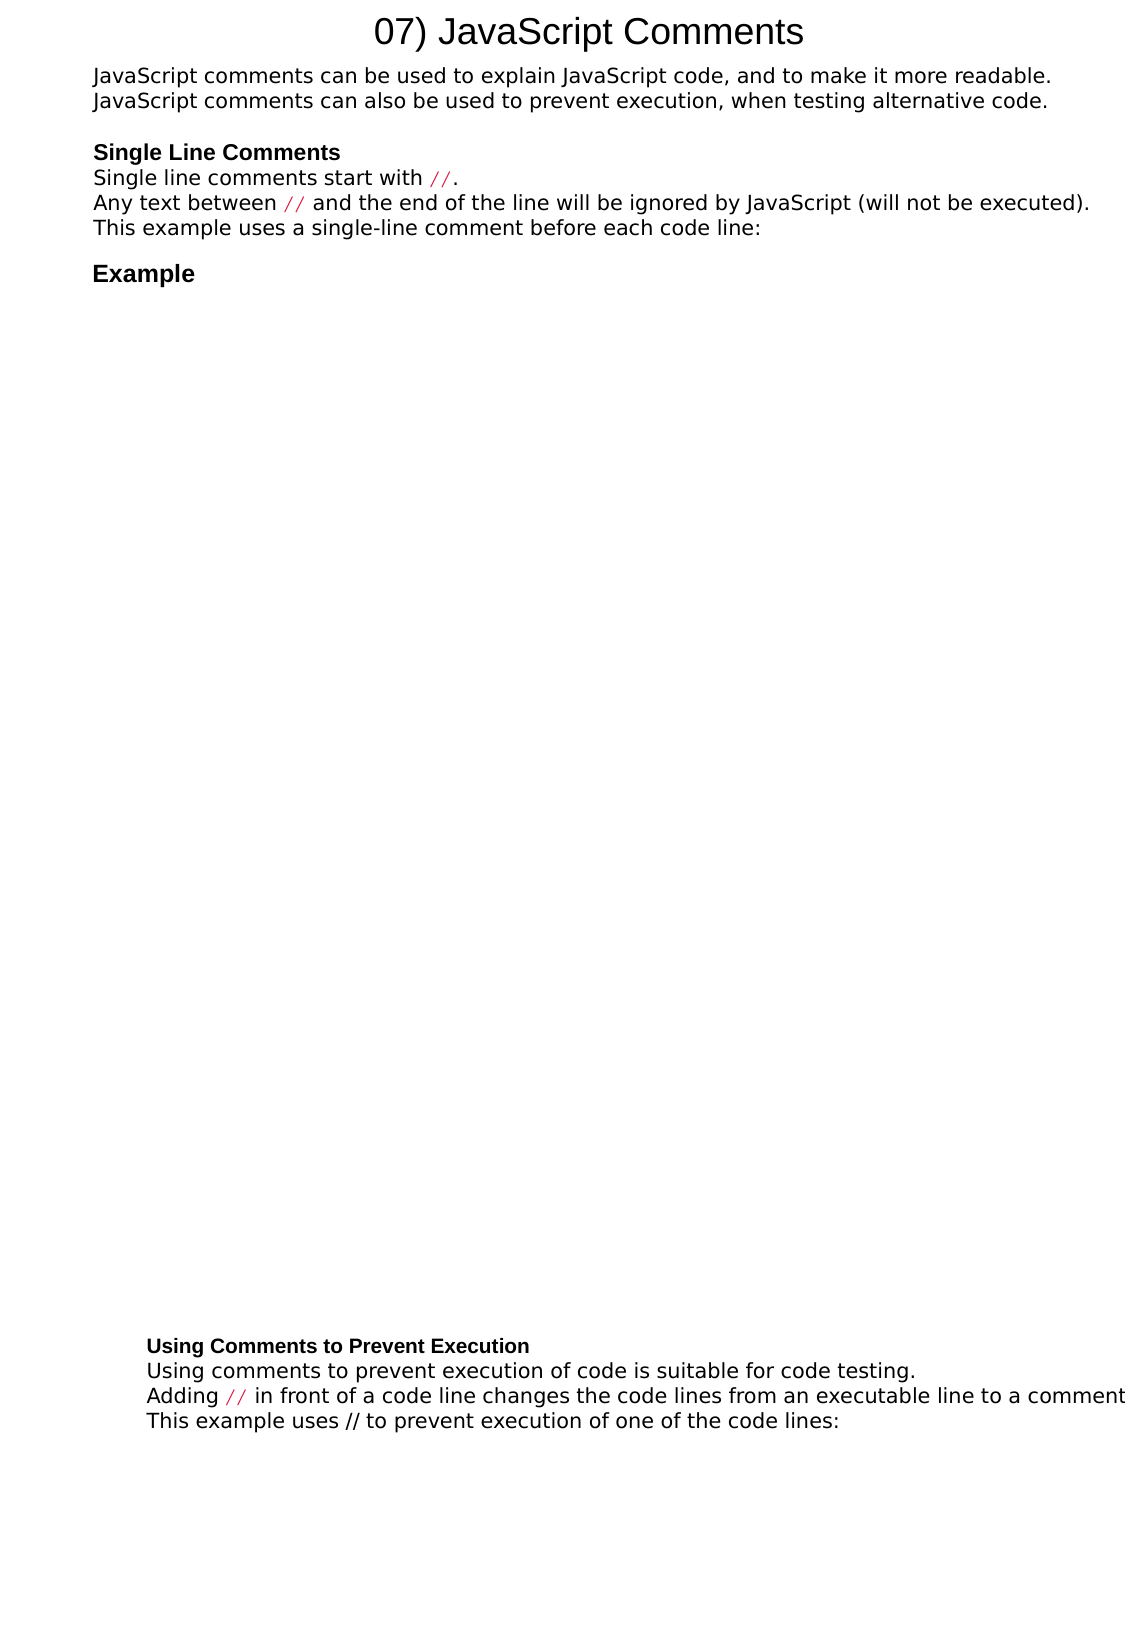

07) JavaScript Comments

Single Line Comments
Single line comments start with //.
Any text between // and the end of the line will be ignored by JavaScript (will not be executed).
This example uses a single-line comment before each code line:

JavaScript comments can be used to explain JavaScript code, and to make it more readable.
JavaScript comments can also be used to prevent execution, when testing alternative code.
Example

Using Comments to Prevent Execution
Using comments to prevent execution of code is suitable for code testing.
Adding // in front of a code line changes the code lines from an executable line to a comment.
This example uses // to prevent execution of one of the code lines: